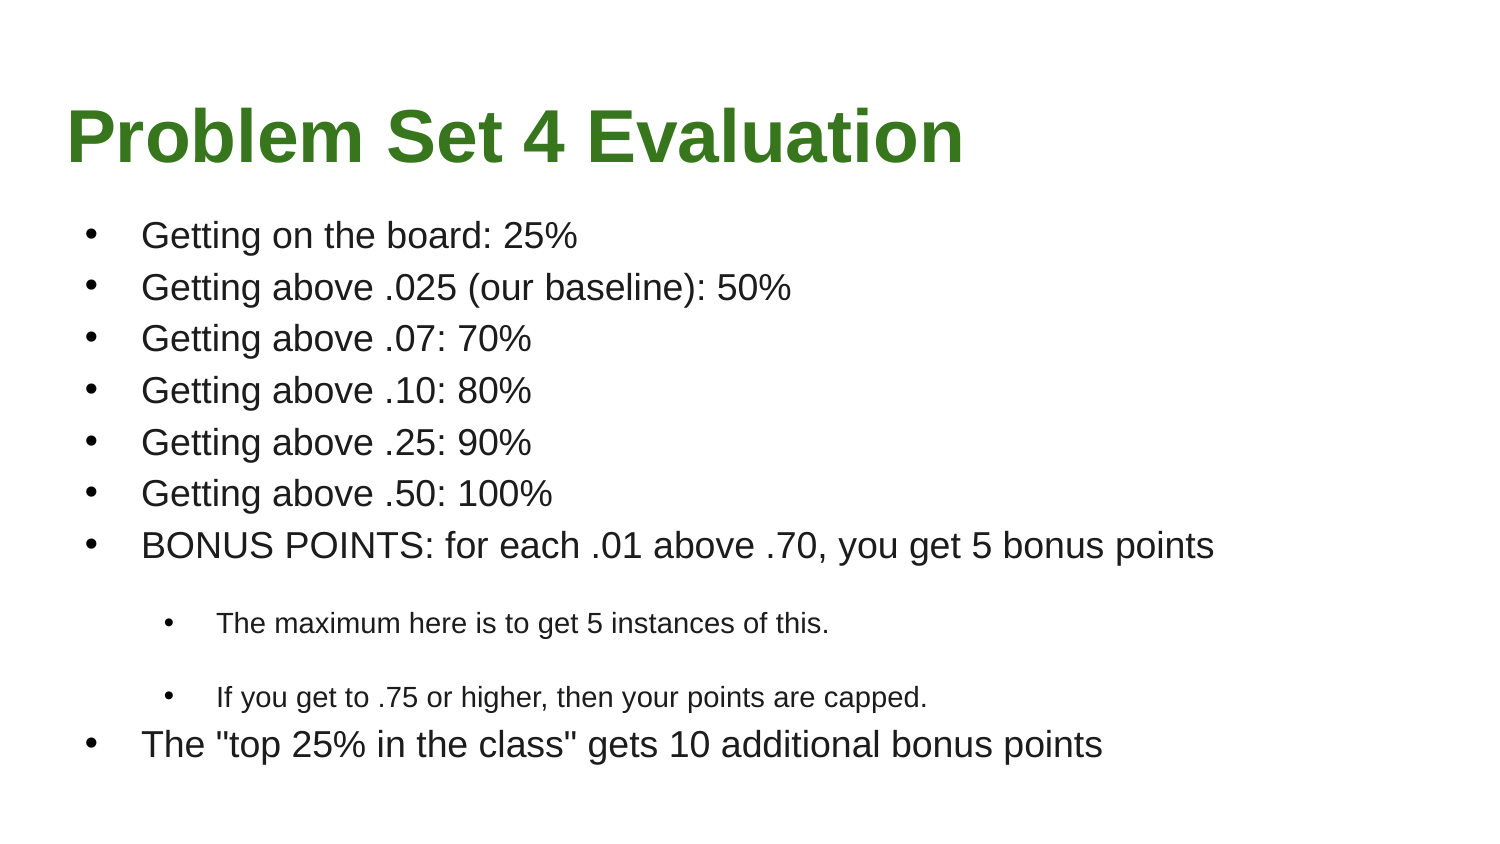

# Problem Set 4 Evaluation
Getting on the board: 25%
Getting above .025 (our baseline): 50%
Getting above .07: 70%
Getting above .10: 80%
Getting above .25: 90%
Getting above .50: 100%
BONUS POINTS: for each .01 above .70, you get 5 bonus points
The maximum here is to get 5 instances of this.
If you get to .75 or higher, then your points are capped.
The "top 25% in the class" gets 10 additional bonus points